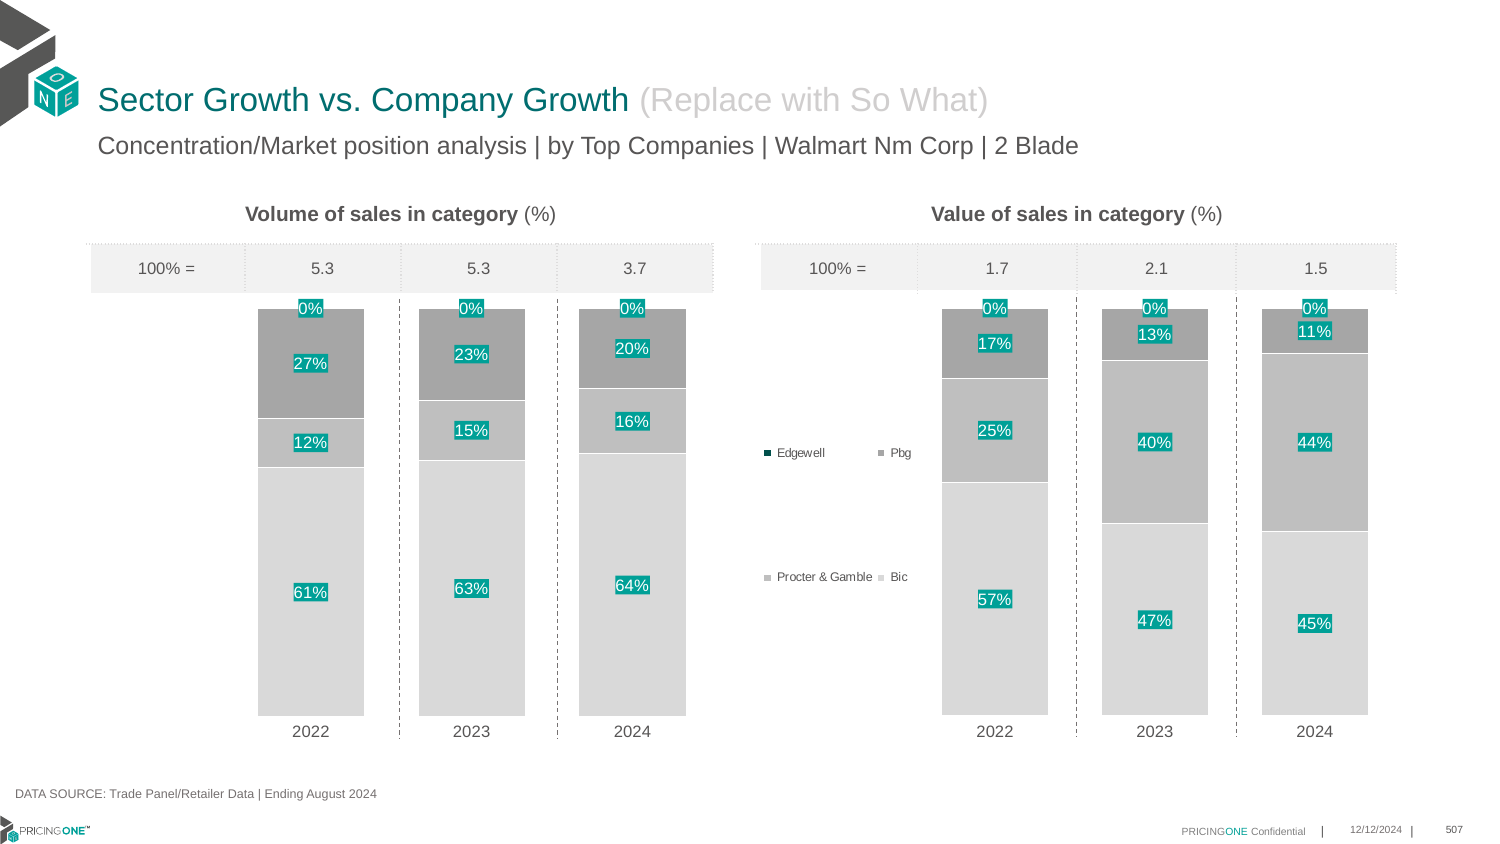

# Sector Growth vs. Company Growth (Replace with So What)
Concentration/Market position analysis | by Top Companies | Walmart Nm Corp | 2 Blade
| Volume of sales in category (%) |  |  |  |
| --- | --- | --- | --- |
| 100% = | 5.3 | 5.3 | 3.7 |
| Value of sales in category (%) |  |  |  |
| --- | --- | --- | --- |
| 100% = | 1.7 | 2.1 | 1.5 |

### Chart

| Category | Bic | Procter & Gamble | Pbg | Edgewell |
|---|---|---|---|---|
| 2022 | 0.6096548847409731 | 0.12099937150332025 | 0.26934274823980675 | 2.995515899917567e-06 |
| 2023 | 0.6272966467062037 | 0.14749991107842395 | 0.22520287763393707 | 5.645814353203275e-07 |
| 2024 | 0.6443135101924362 | 0.15796441128028593 | 0.1977220785272779 | 0.0 |

### Chart

| Category | Bic | Procter & Gamble | Pbg | Edgewell |
|---|---|---|---|---|
| 2022 | 0.5733847420384618 | 0.2546045734795046 | 0.1720029850215881 | 7.699460445502627e-06 |
| 2023 | 0.4713040164777575 | 0.400518755046362 | 0.12817674119892547 | 4.87276955064781e-07 |
| 2024 | 0.45332277379031216 | 0.4353927758664032 | 0.11128445034328464 | 0.0 |
DATA SOURCE: Trade Panel/Retailer Data | Ending August 2024

12/12/2024
507